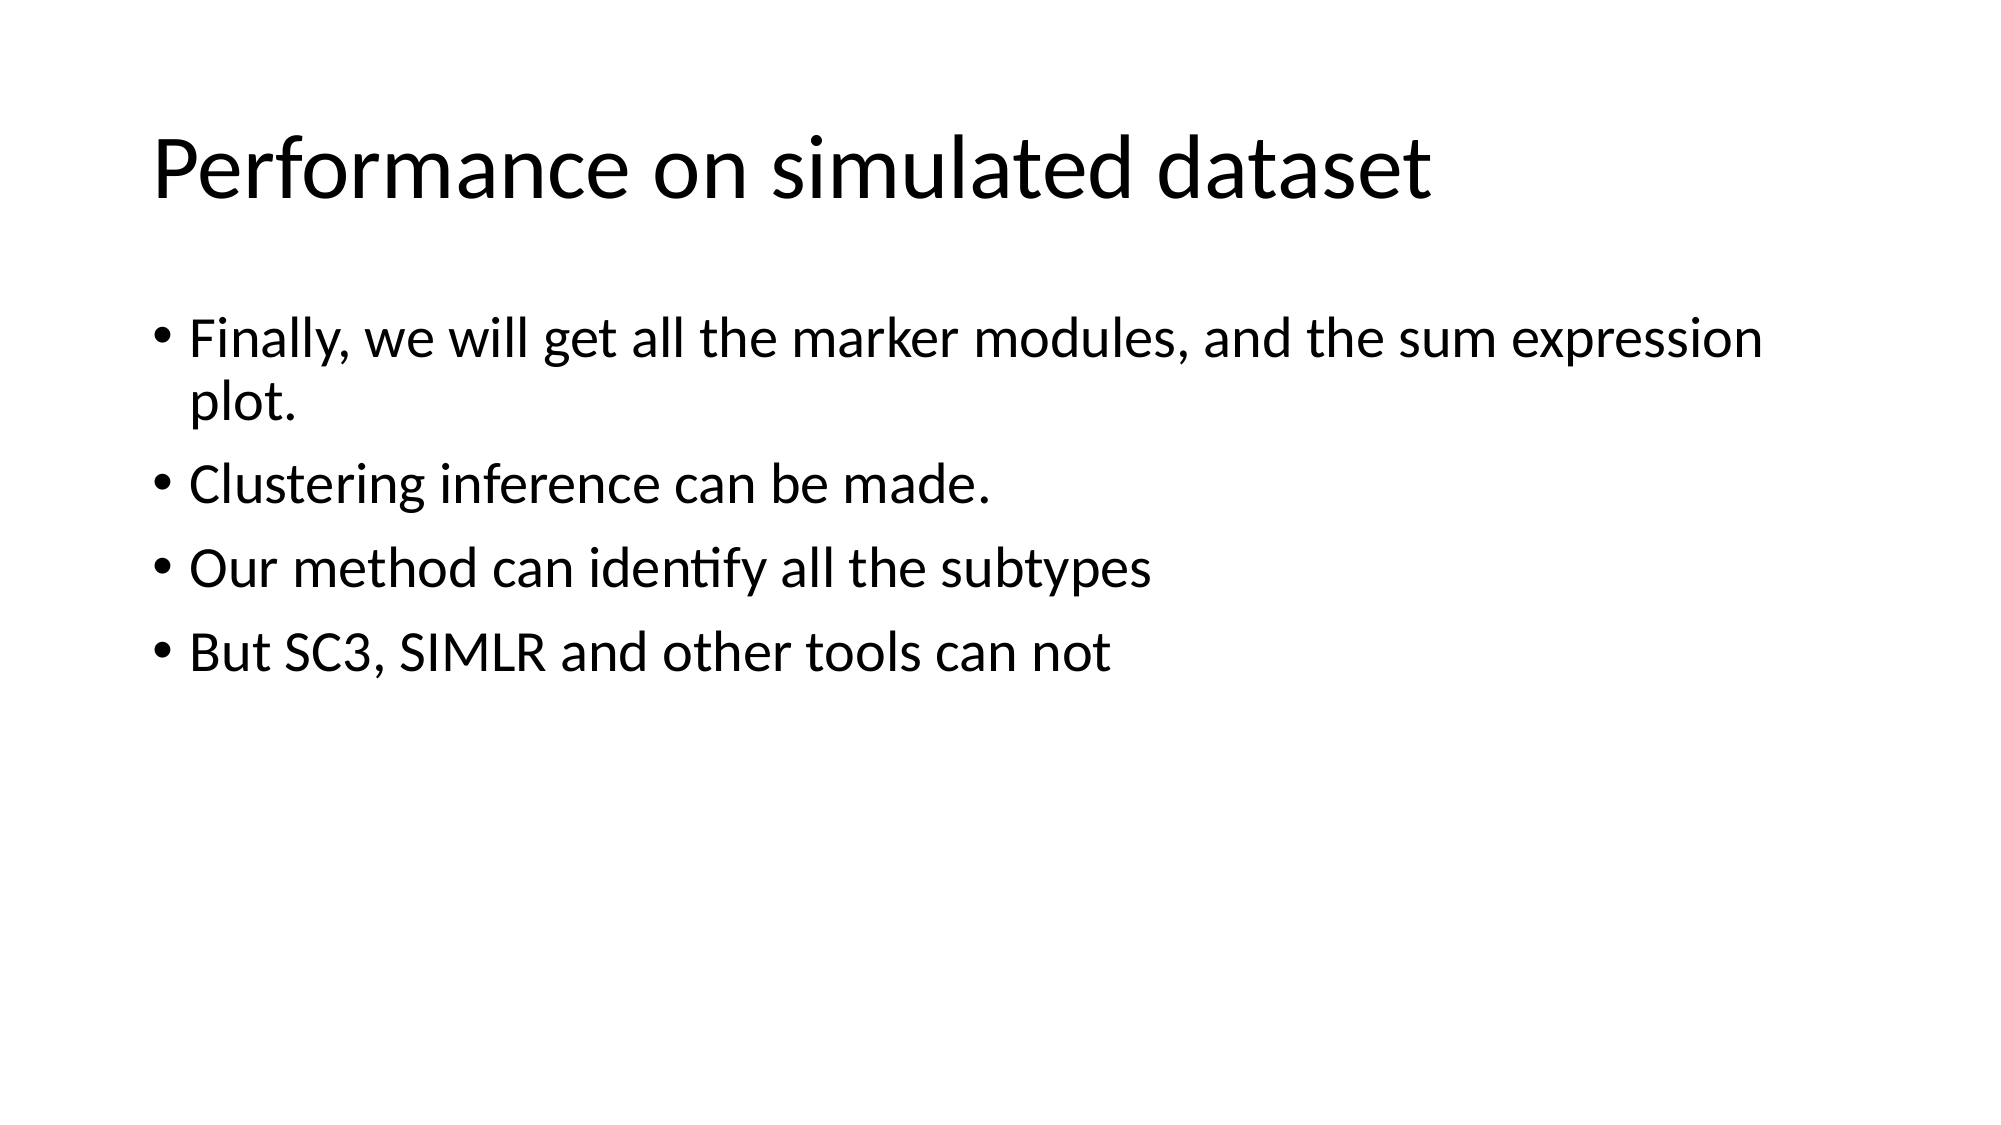

# Performance on simulated dataset
Finally, we will get all the marker modules, and the sum expression plot.
Clustering inference can be made.
Our method can identify all the subtypes
But SC3, SIMLR and other tools can not